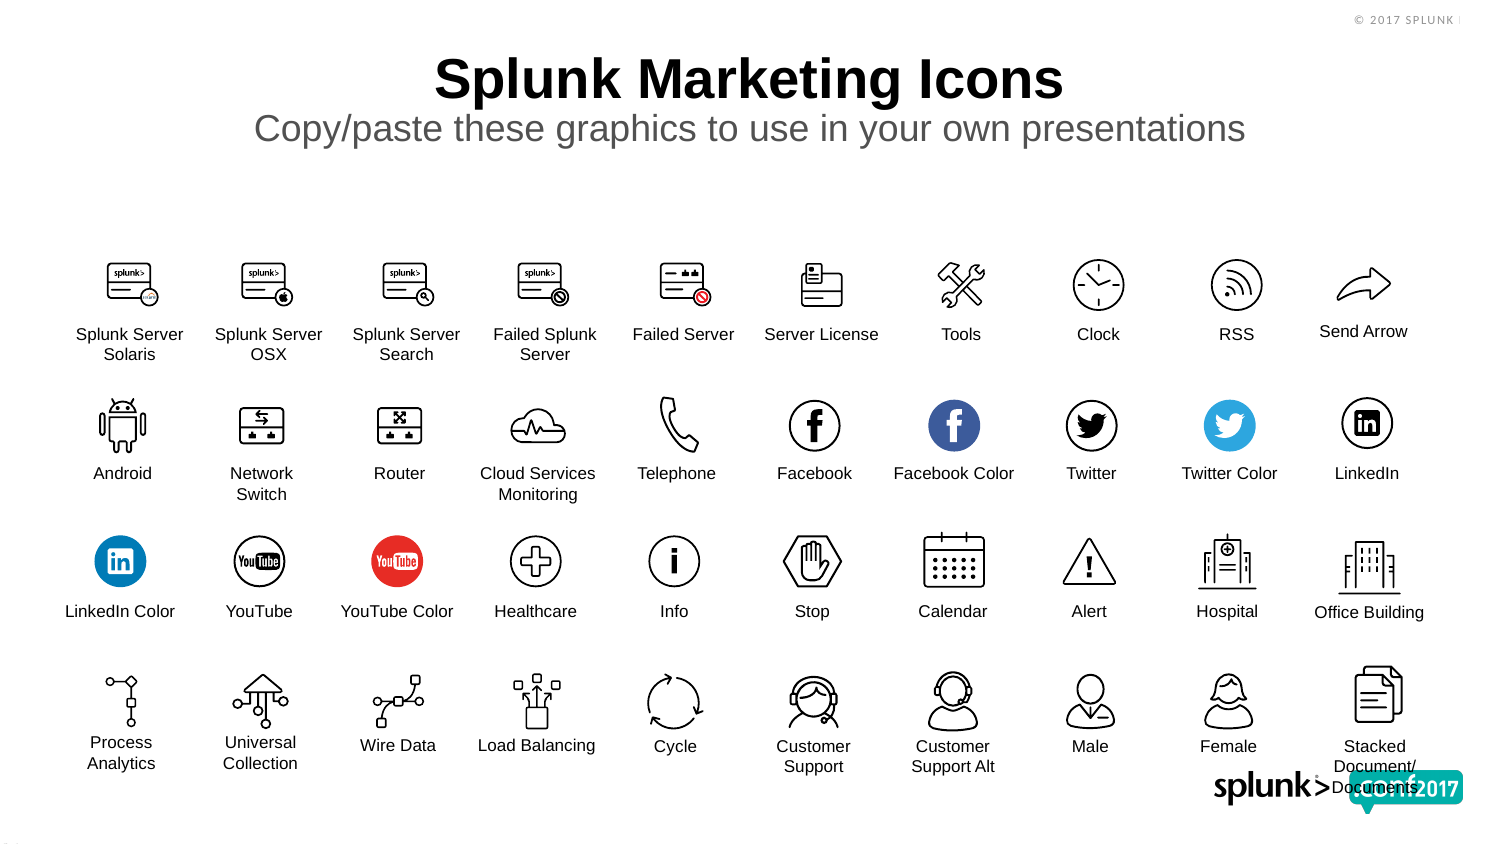

# Splunk Marketing Icons
Copy/paste these graphics to use in your own presentations

Send Arrow
Splunk Server Solaris
Splunk Server OSX
Splunk Server Search
Failed Splunk Server
Failed Server
Server License
Tools
Clock
RSS

Android
Network Switch
Router
Cloud Services Monitoring
Telephone
Facebook
Facebook Color
Twitter
Twitter Color
LinkedIn

LinkedIn Color
YouTube
YouTube Color
Healthcare
Info
Stop
Calendar
Alert
Hospital
Office Building

Process Analytics
Universal Collection
Wire Data
Load Balancing
Cycle
Customer Support
Customer Support Alt
Male
Female
Stacked Document/Documents